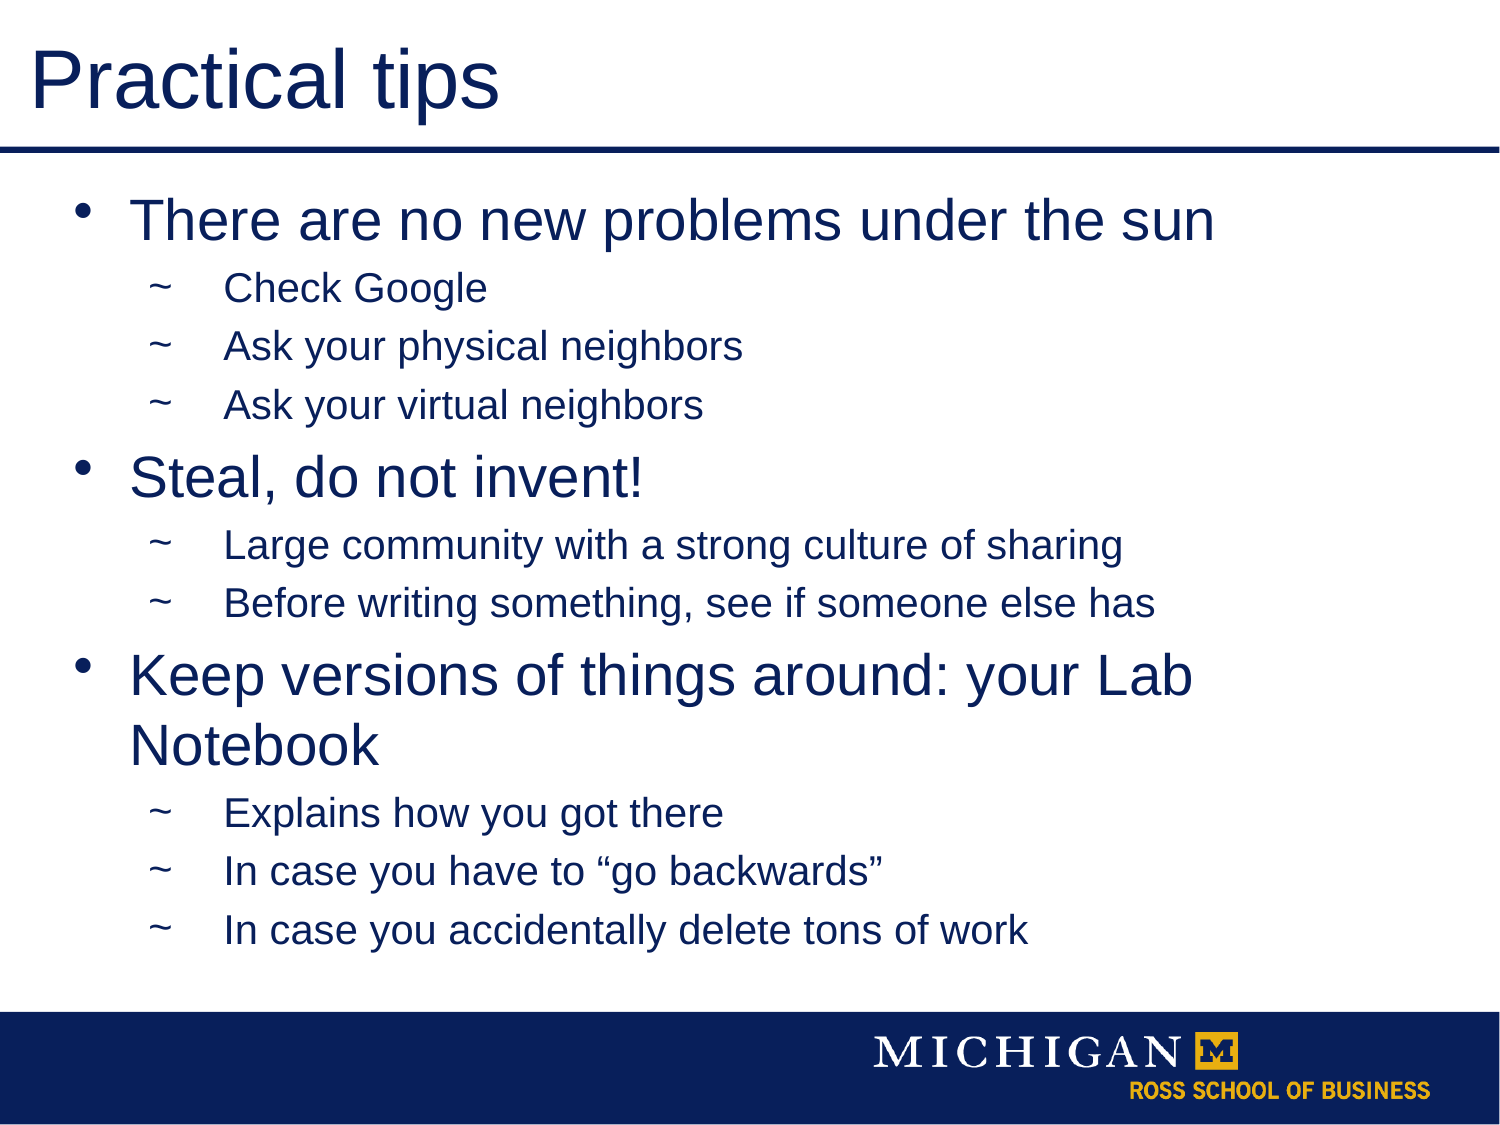

# Practical tips
There are no new problems under the sun
Check Google
Ask your physical neighbors
Ask your virtual neighbors
Steal, do not invent!
Large community with a strong culture of sharing
Before writing something, see if someone else has
Keep versions of things around: your Lab Notebook
Explains how you got there
In case you have to “go backwards”
In case you accidentally delete tons of work